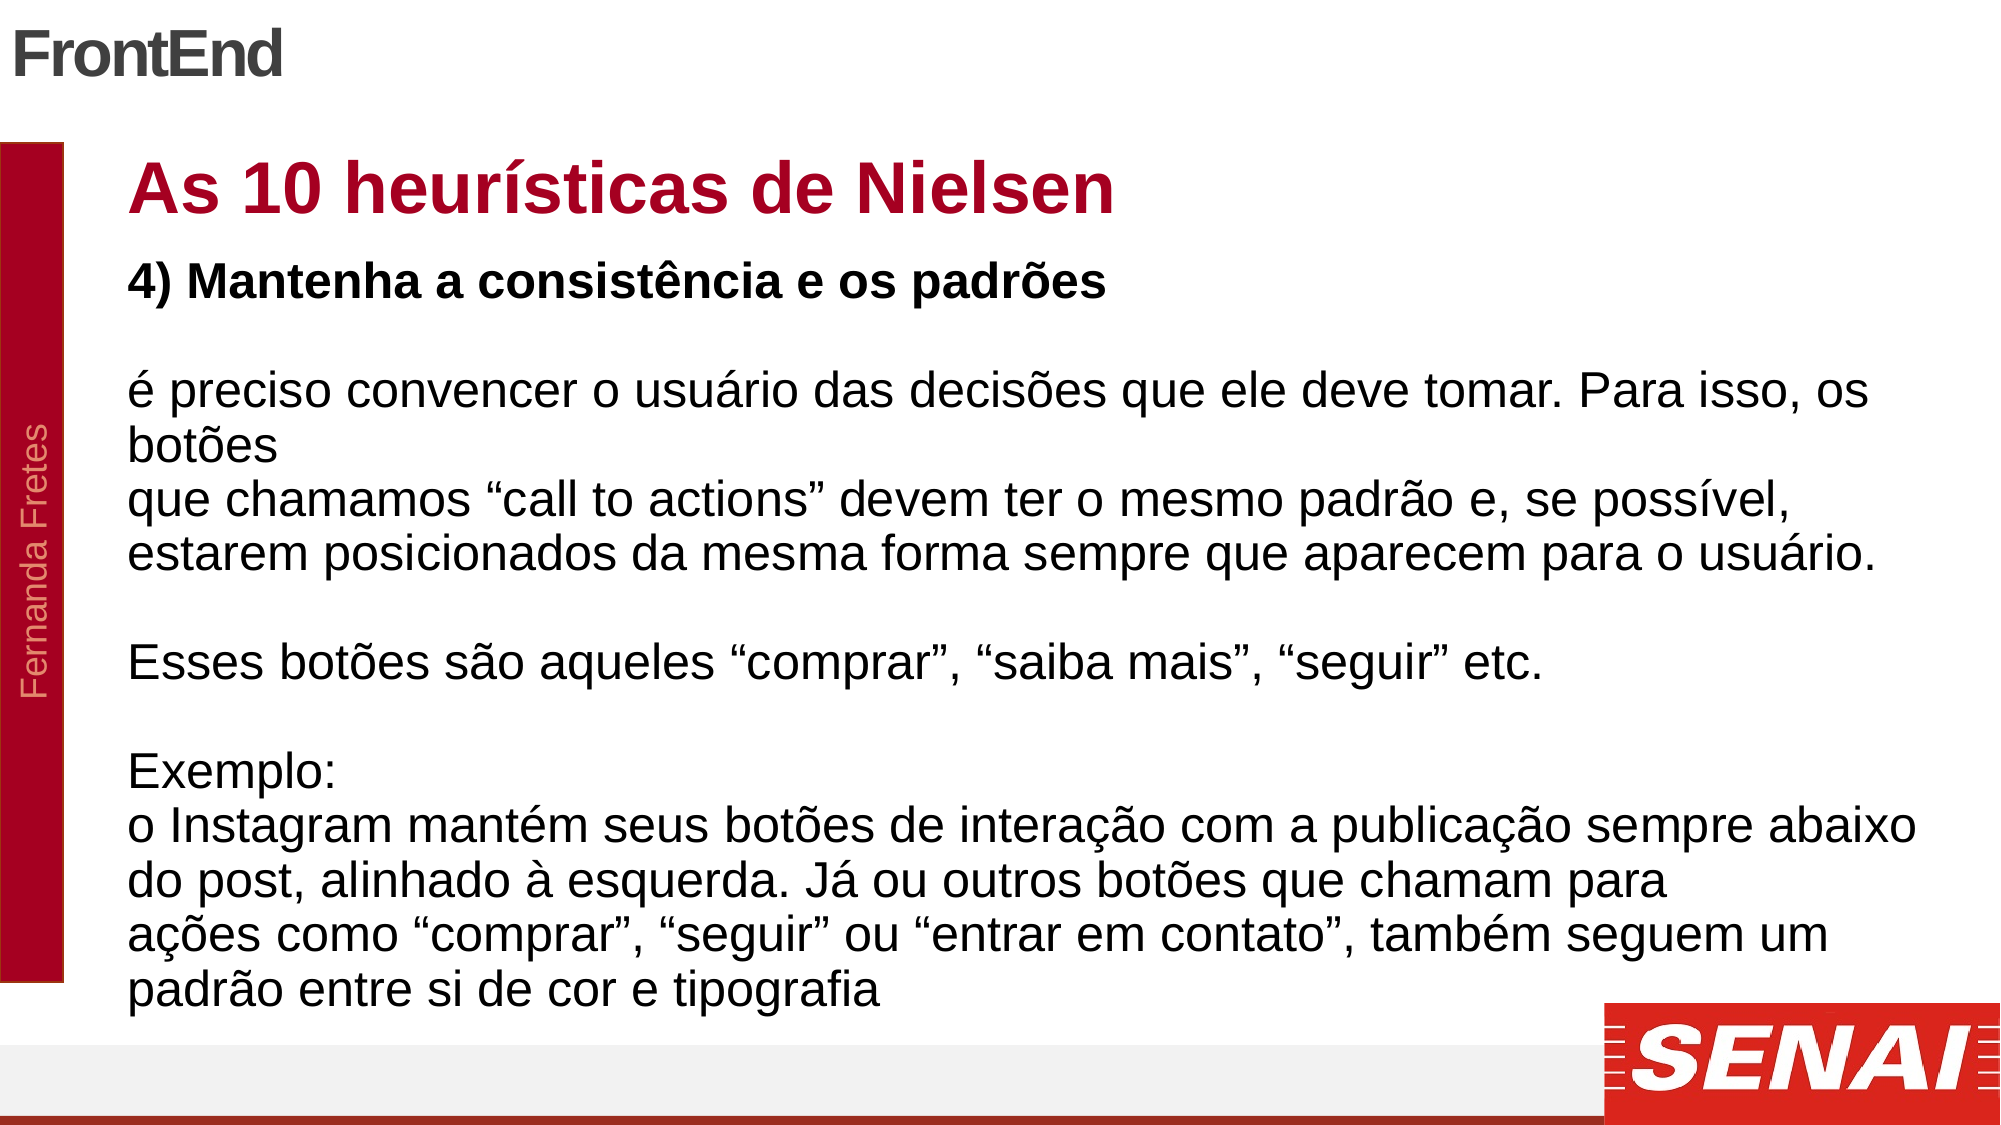

# FrontEnd
Fernanda Fretes

As 10 heurísticas de Nielsen

4) Mantenha a consistência e os padrões

é preciso convencer o usuário das decisões que ele deve tomar. Para isso, os botões
que chamamos “call to actions” devem ter o mesmo padrão e, se possível, estarem posicionados da mesma forma sempre que aparecem para o usuário.

Esses botões são aqueles “comprar”, “saiba mais”, “seguir” etc.

Exemplo:
o Instagram mantém seus botões de interação com a publicação sempre abaixo do post, alinhado à esquerda. Já ou outros botões que chamam para
ações como “comprar”, “seguir” ou “entrar em contato”, também seguem um padrão entre si de cor e tipografia